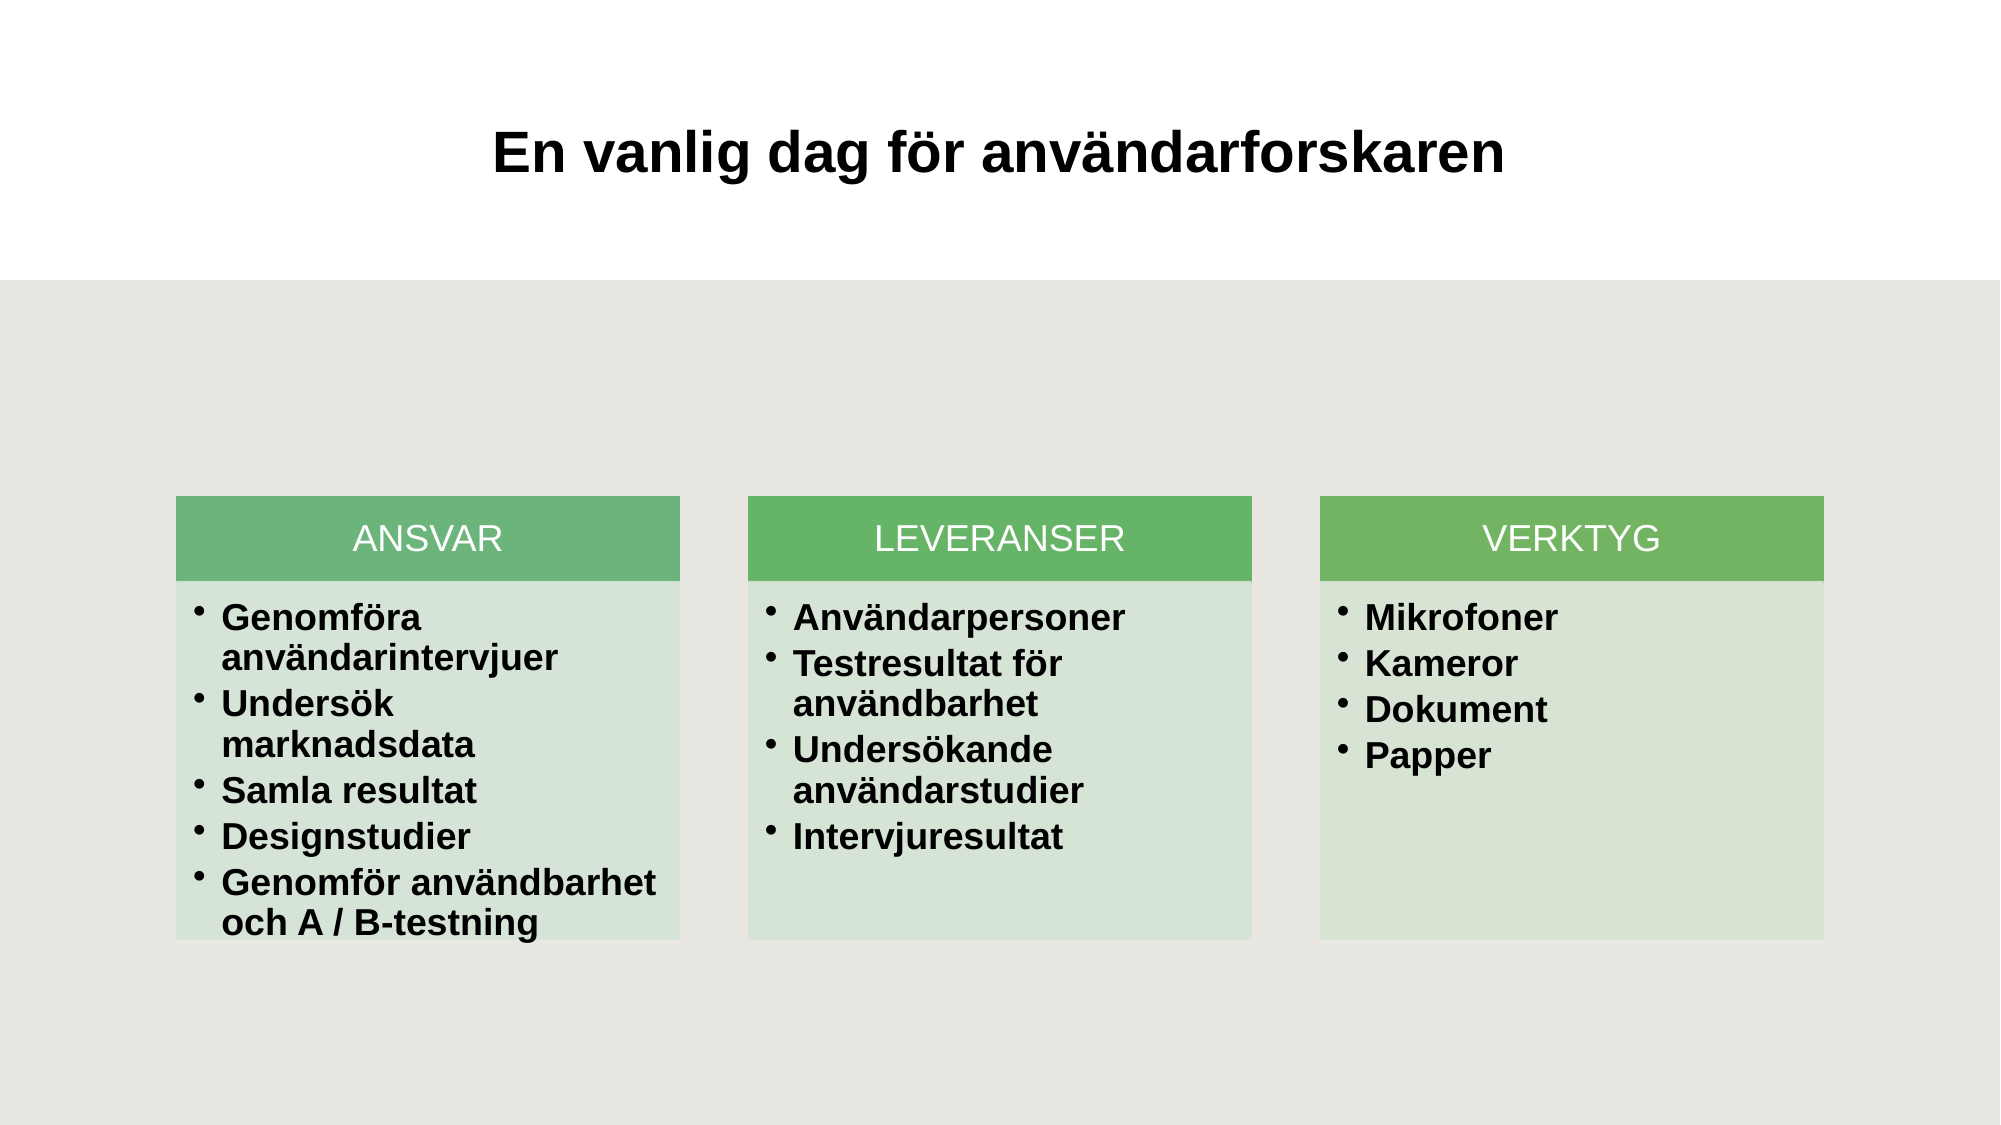

# En vanlig dag för användarforskaren

ANSVAR
Genomföra användarintervjuer
Undersök marknadsdata
Samla resultat
Designstudier
Genomför användbarhet och A / B-testning
LEVERANSER
Användarpersoner
Testresultat för användbarhet
Undersökande användarstudier
Intervjuresultat
VERKTYG
Mikrofoner
Kameror
Dokument
Papper